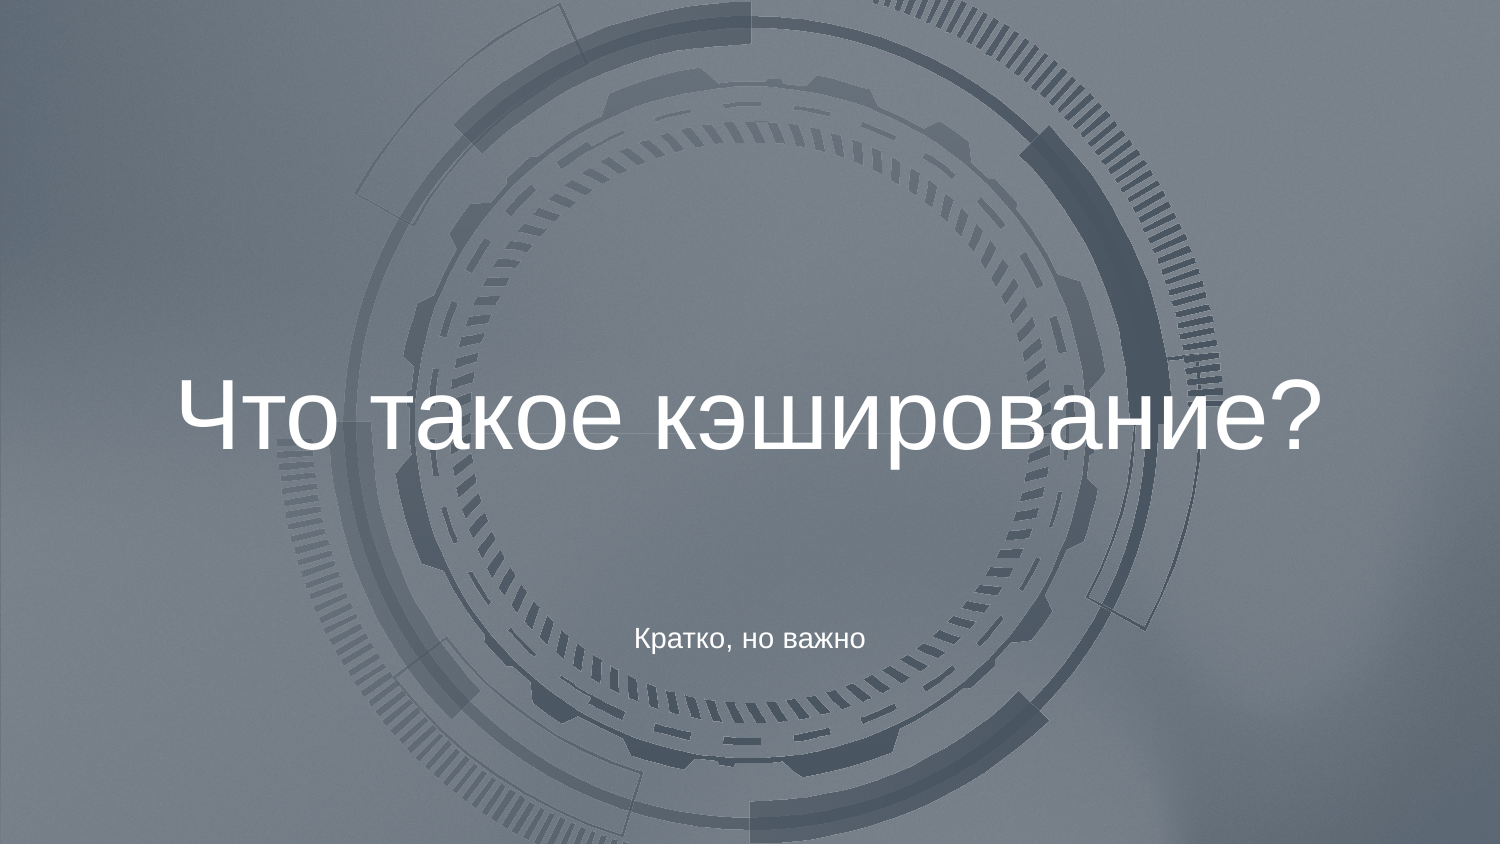

# Что такое кэширование?
Кратко, но важно